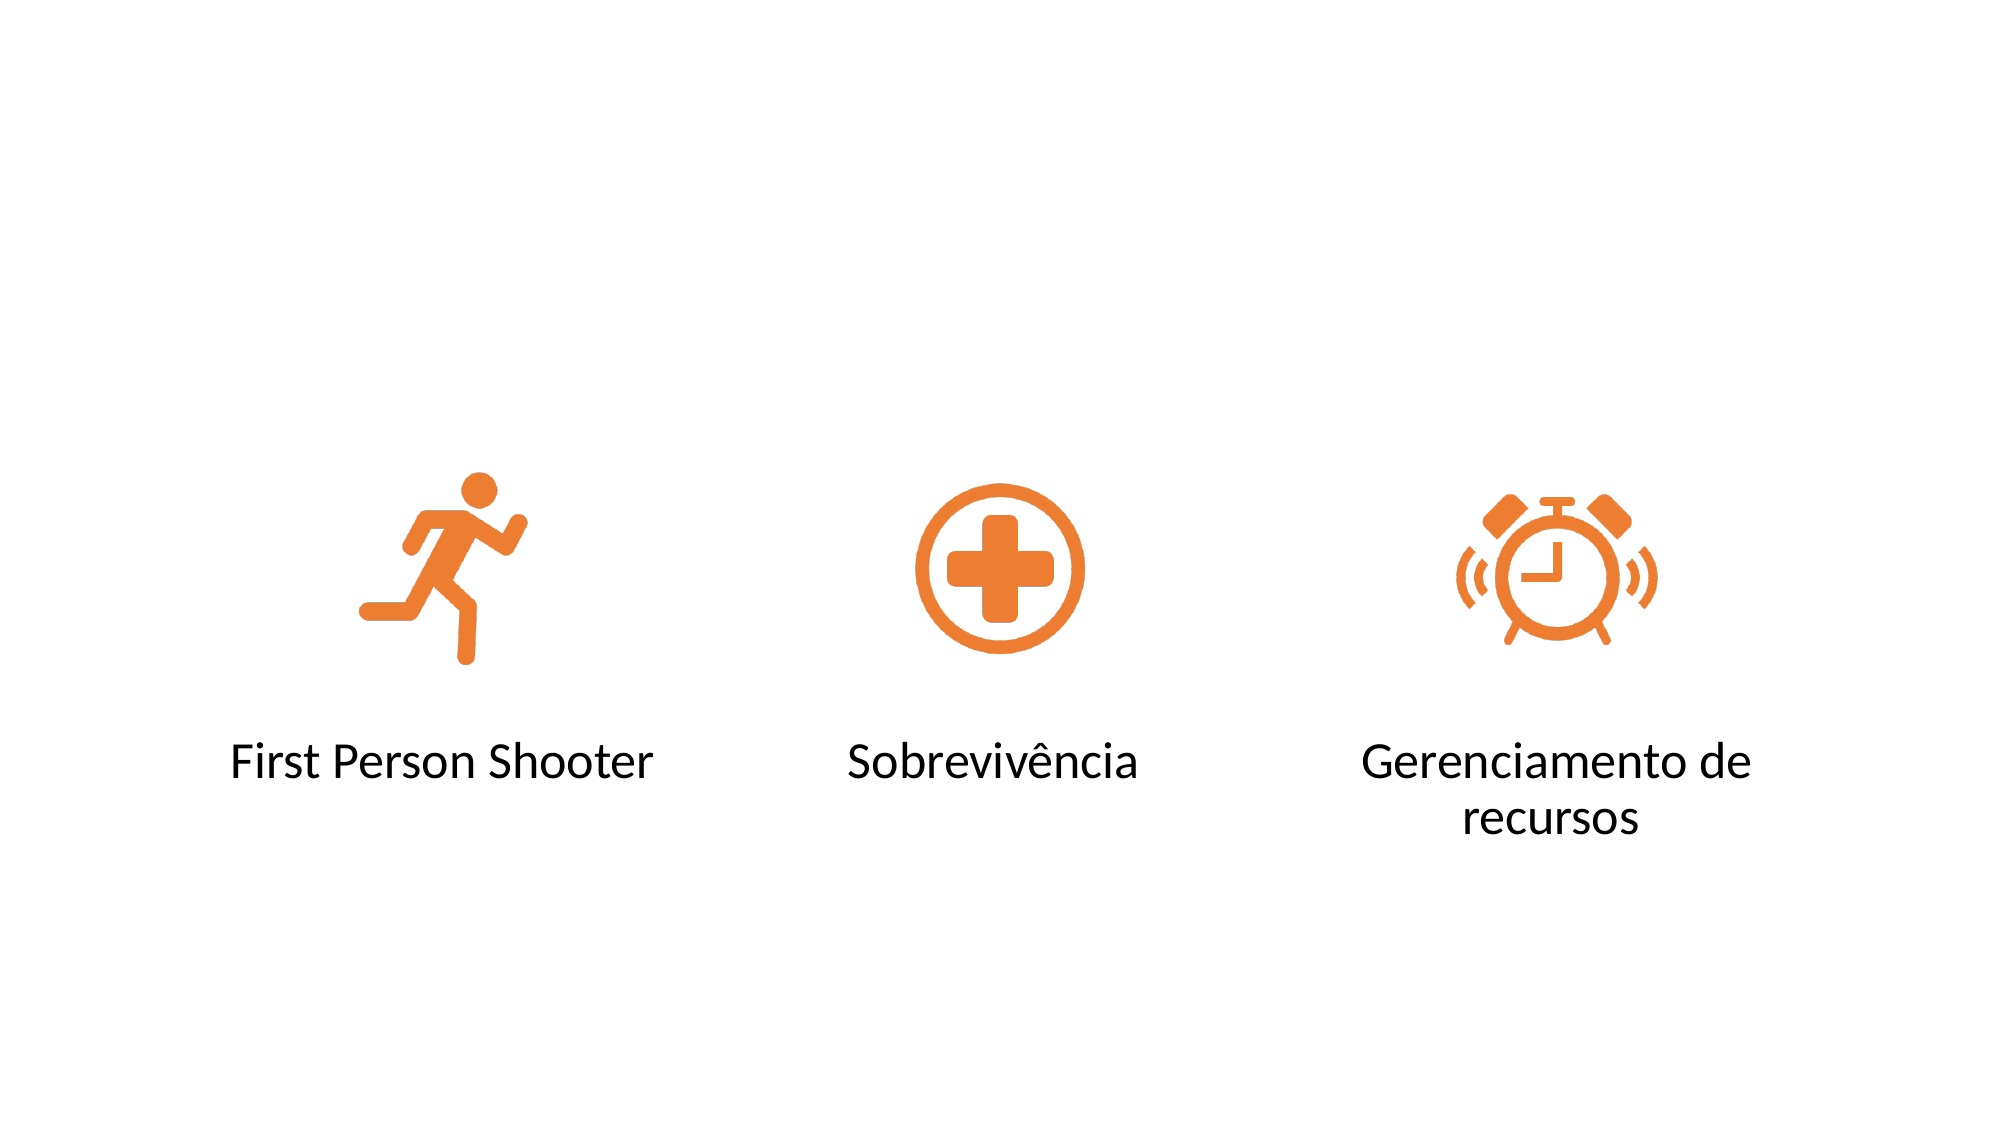

#
First Person Shooter
Sobrevivência
Gerenciamento de recursos